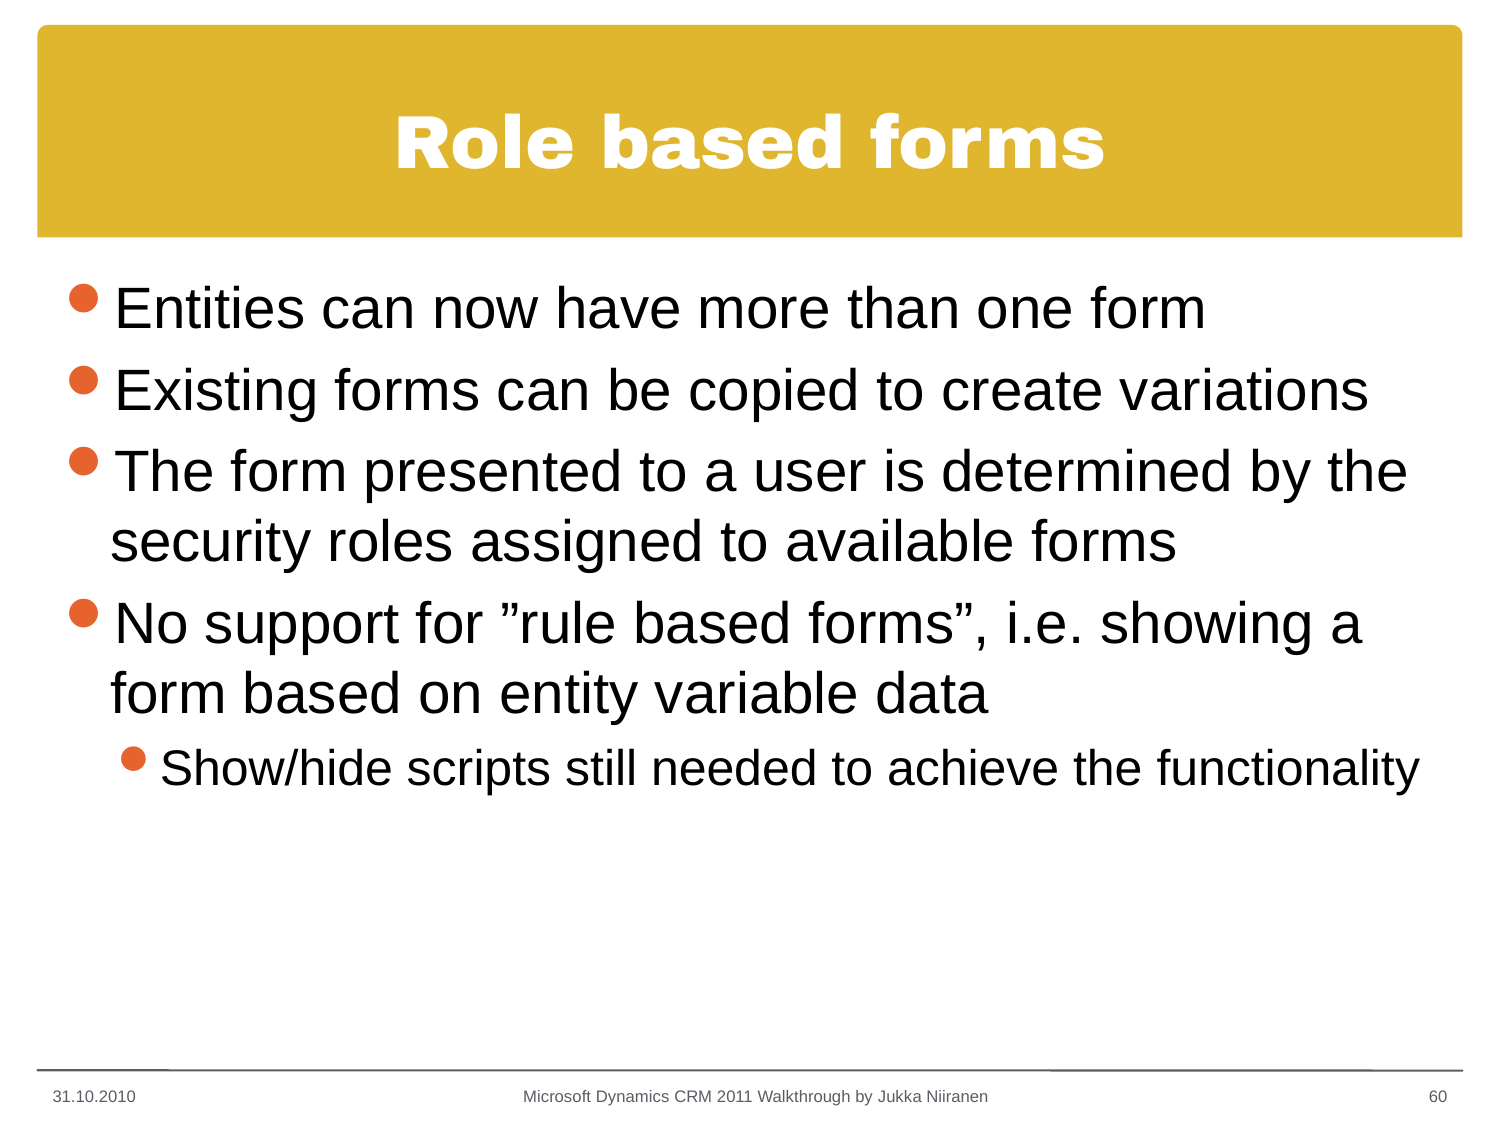

# Role based forms
Entities can now have more than one form
Existing forms can be copied to create variations
The form presented to a user is determined by the security roles assigned to available forms
No support for ”rule based forms”, i.e. showing a form based on entity variable data
Show/hide scripts still needed to achieve the functionality
31.10.2010
Microsoft Dynamics CRM 2011 Walkthrough by Jukka Niiranen
60